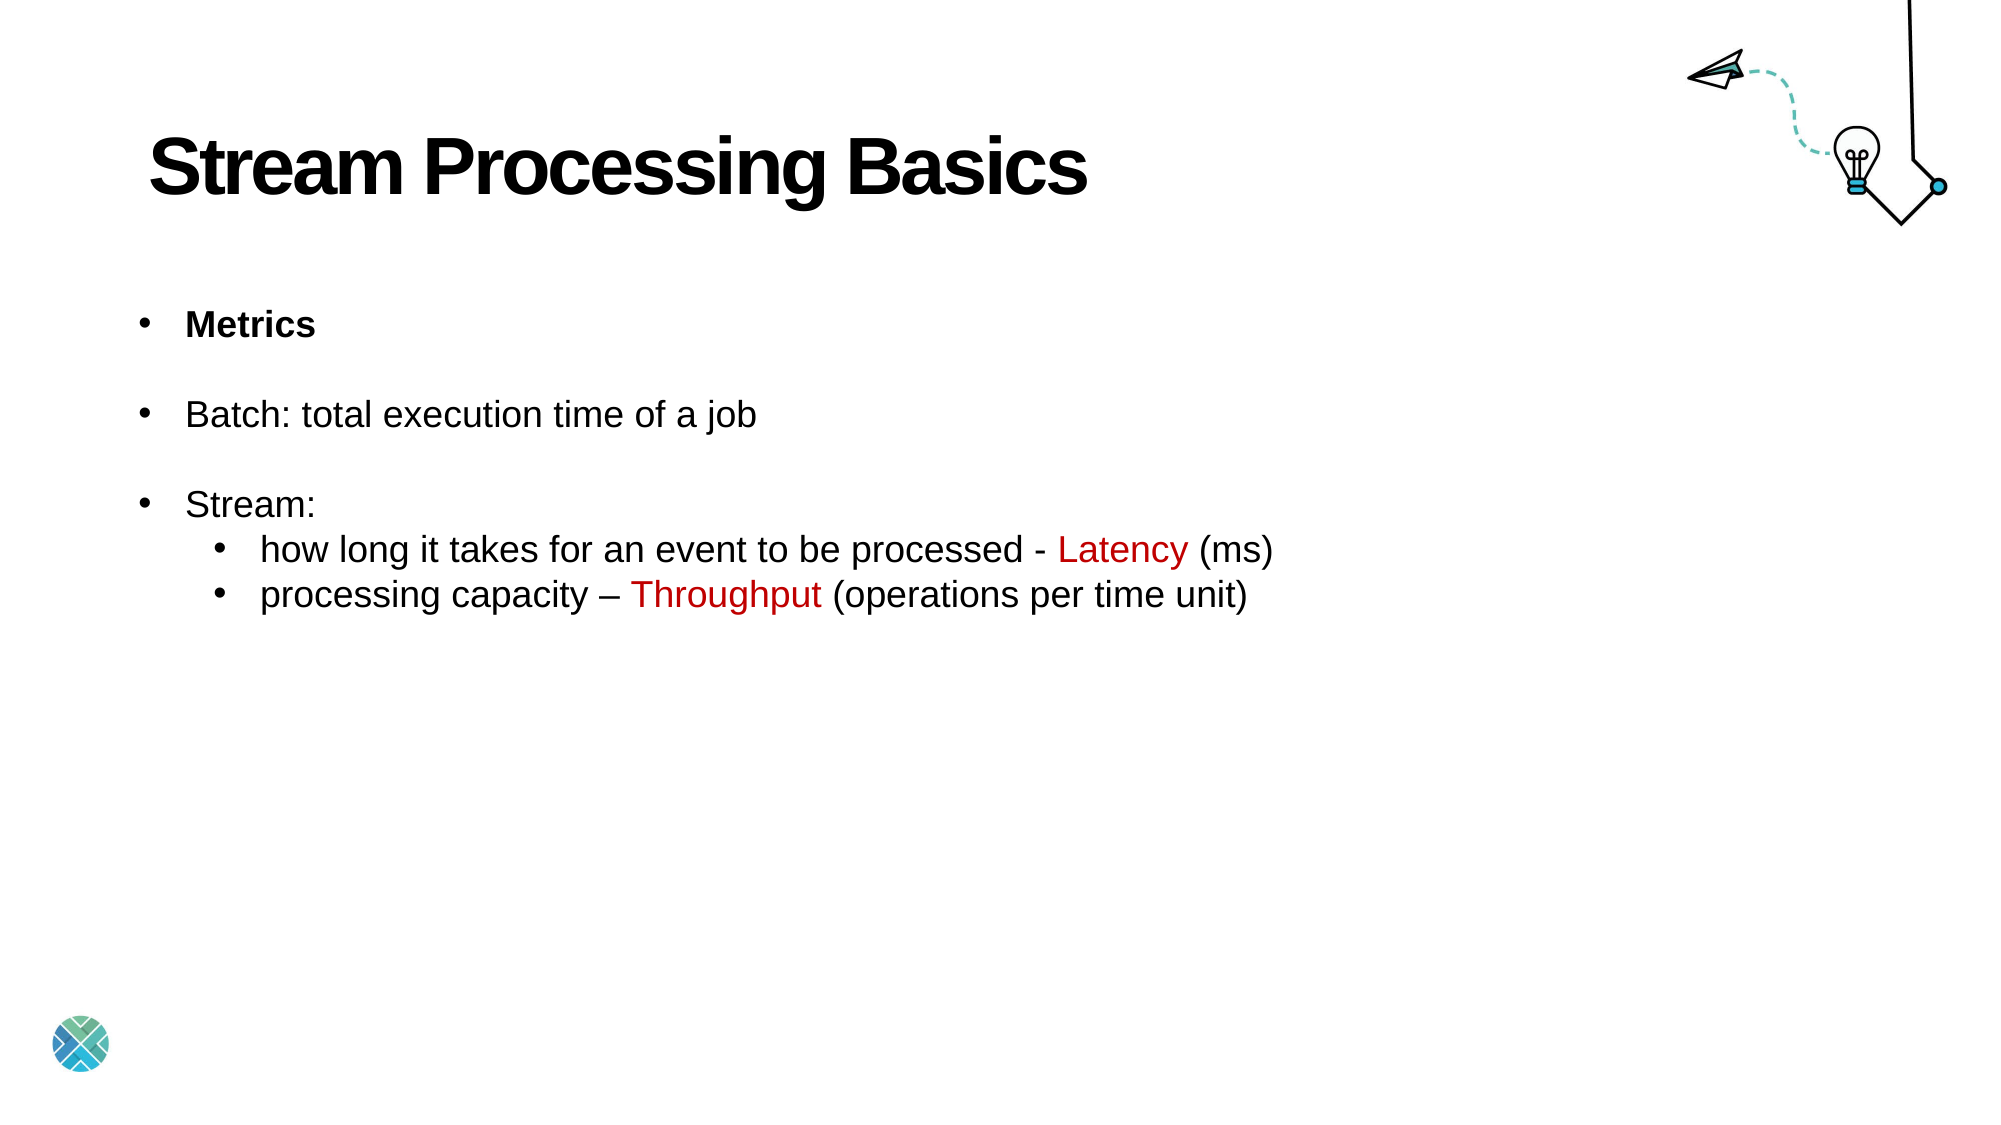

# Stream Processing Basics
Metrics

Batch: total execution time of a job

Stream:
how long it takes for an event to be processed - Latency (ms)
processing capacity – Throughput (operations per time unit)